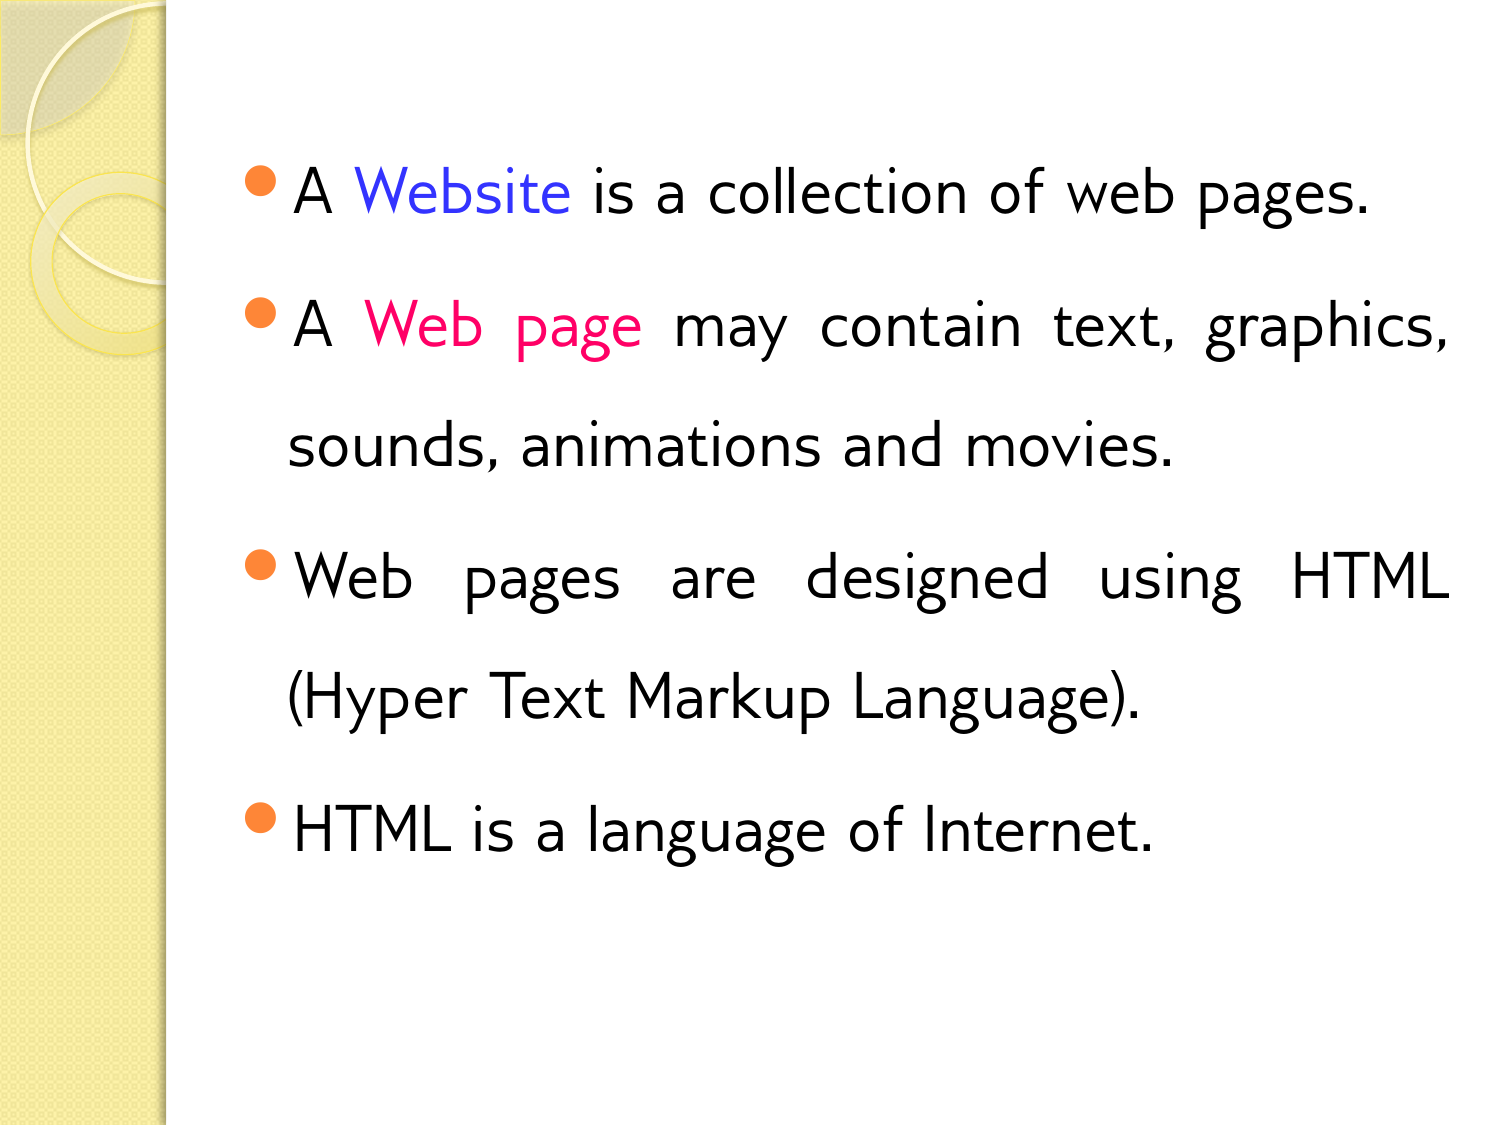

A Website is a collection of web pages.
A Web page may contain text, graphics, sounds, animations and movies.
Web pages are designed using HTML (Hyper Text Markup Language).
HTML is a language of Internet.